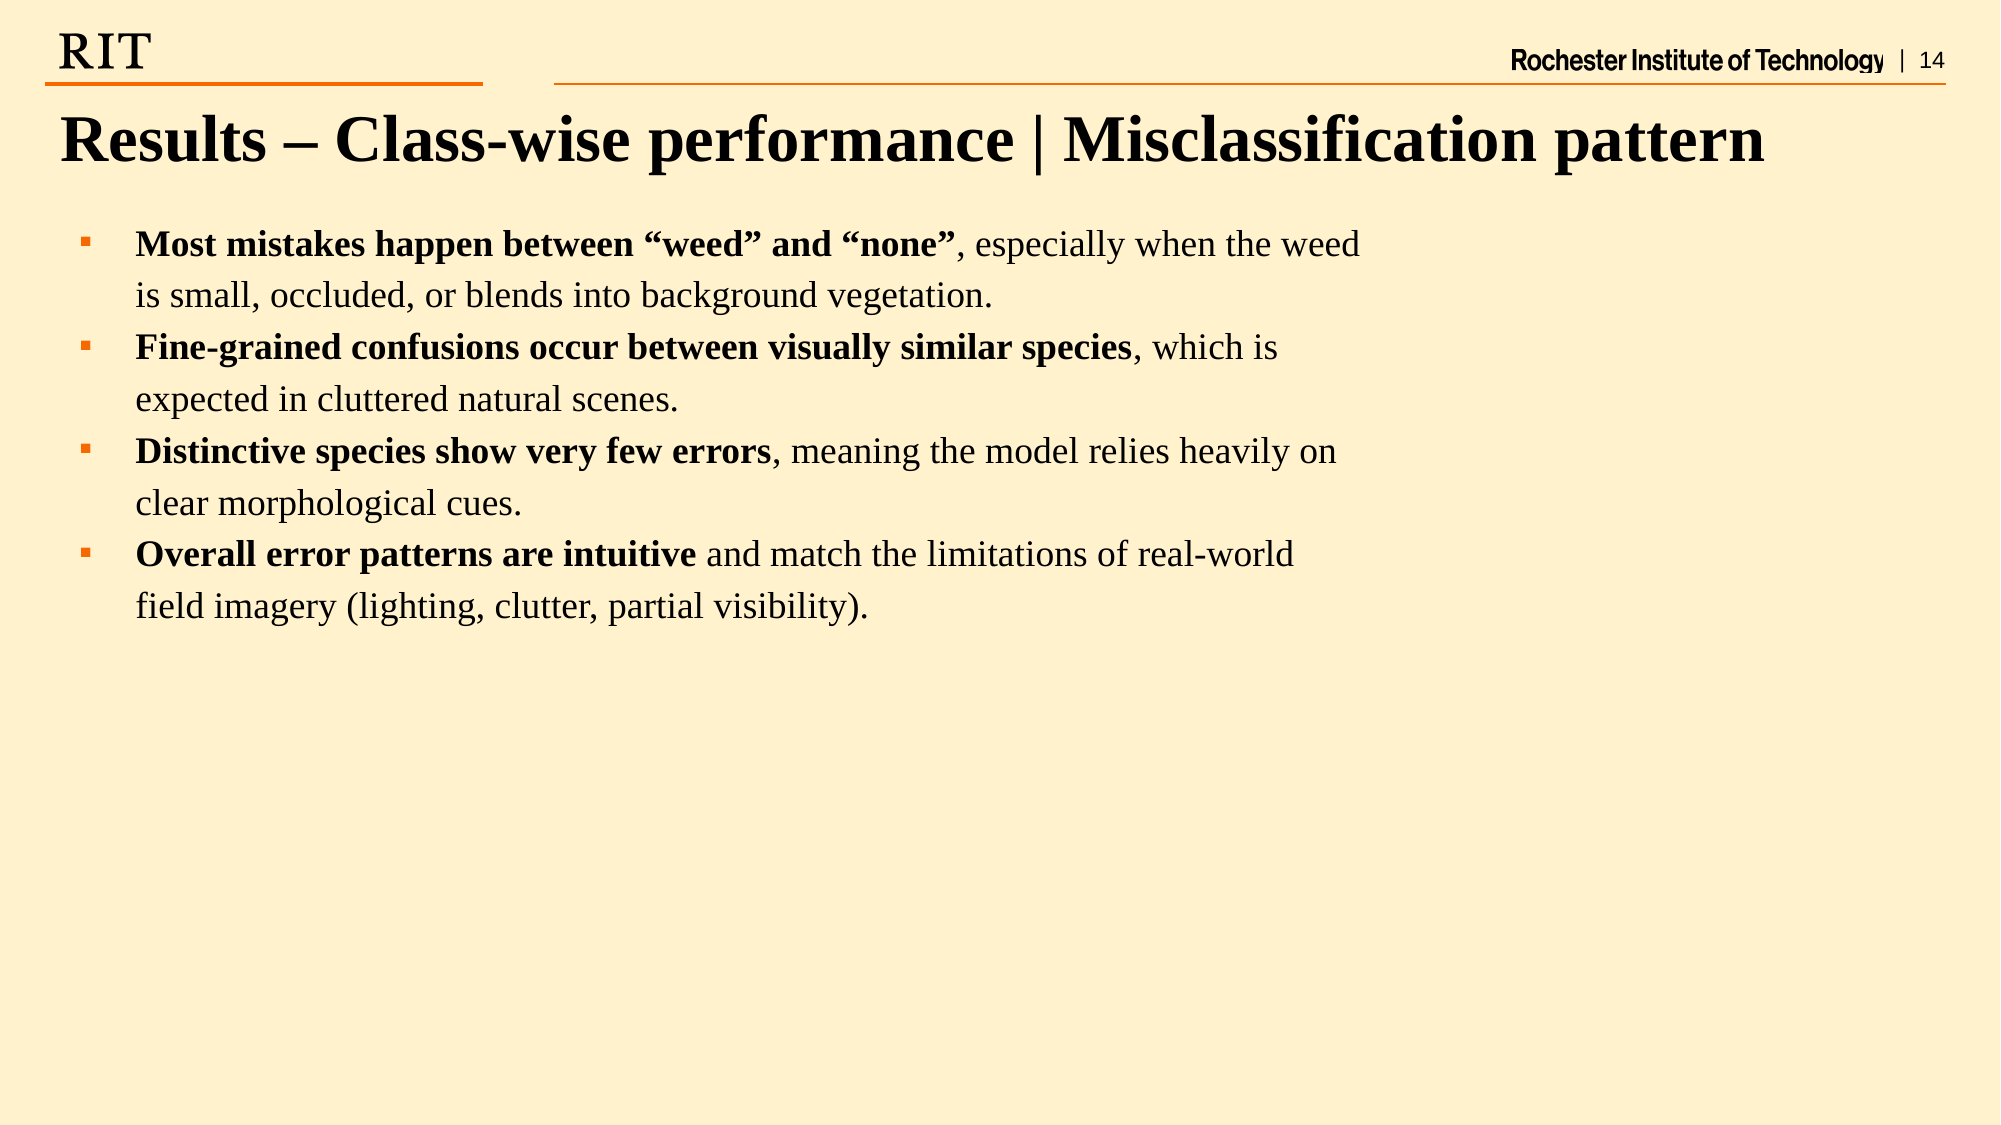

Results – Class-wise performance | Misclassification pattern
Most mistakes happen between “weed” and “none”, especially when the weed is small, occluded, or blends into background vegetation.
Fine-grained confusions occur between visually similar species, which is expected in cluttered natural scenes.
Distinctive species show very few errors, meaning the model relies heavily on clear morphological cues.
Overall error patterns are intuitive and match the limitations of real-world field imagery (lighting, clutter, partial visibility).